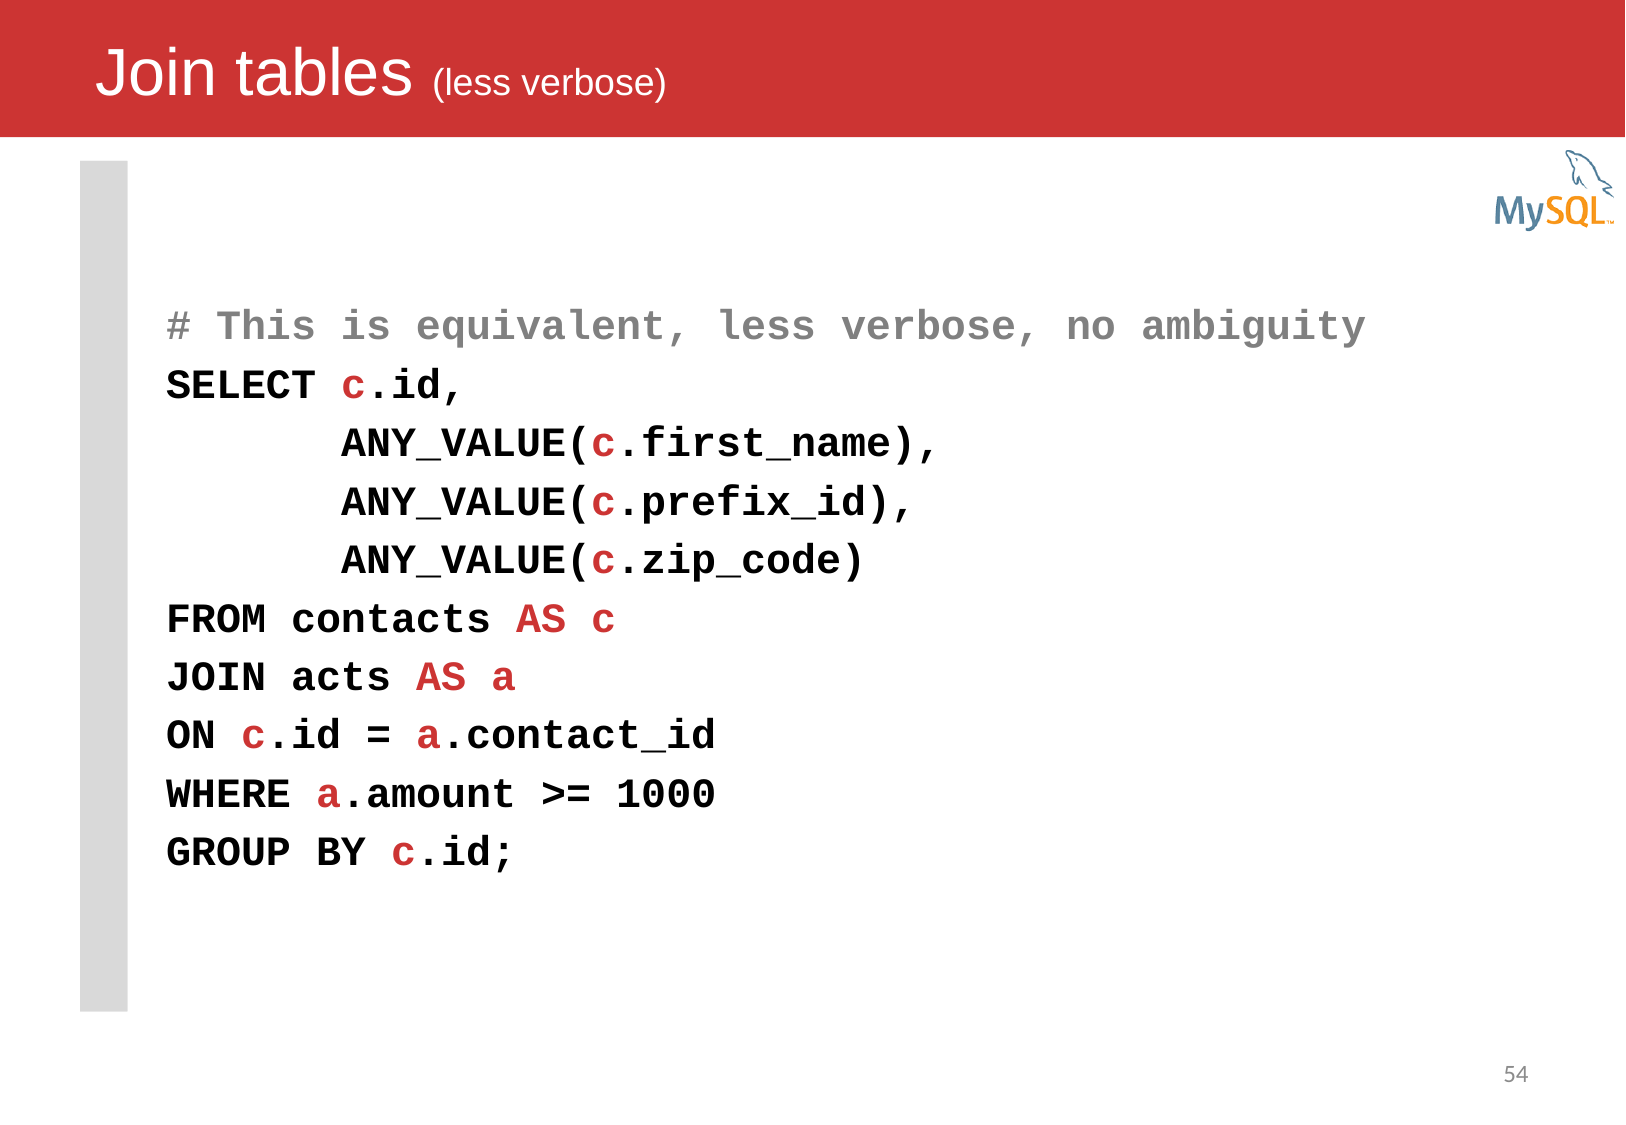

# Join tables (less verbose)
# This is equivalent, less verbose, no ambiguity
SELECT c.id,
       ANY_VALUE(c.first_name),
       ANY_VALUE(c.prefix_id),
       ANY_VALUE(c.zip_code)
FROM contacts AS c
JOIN acts AS a
ON c.id = a.contact_id
WHERE a.amount >= 1000
GROUP BY c.id;
54